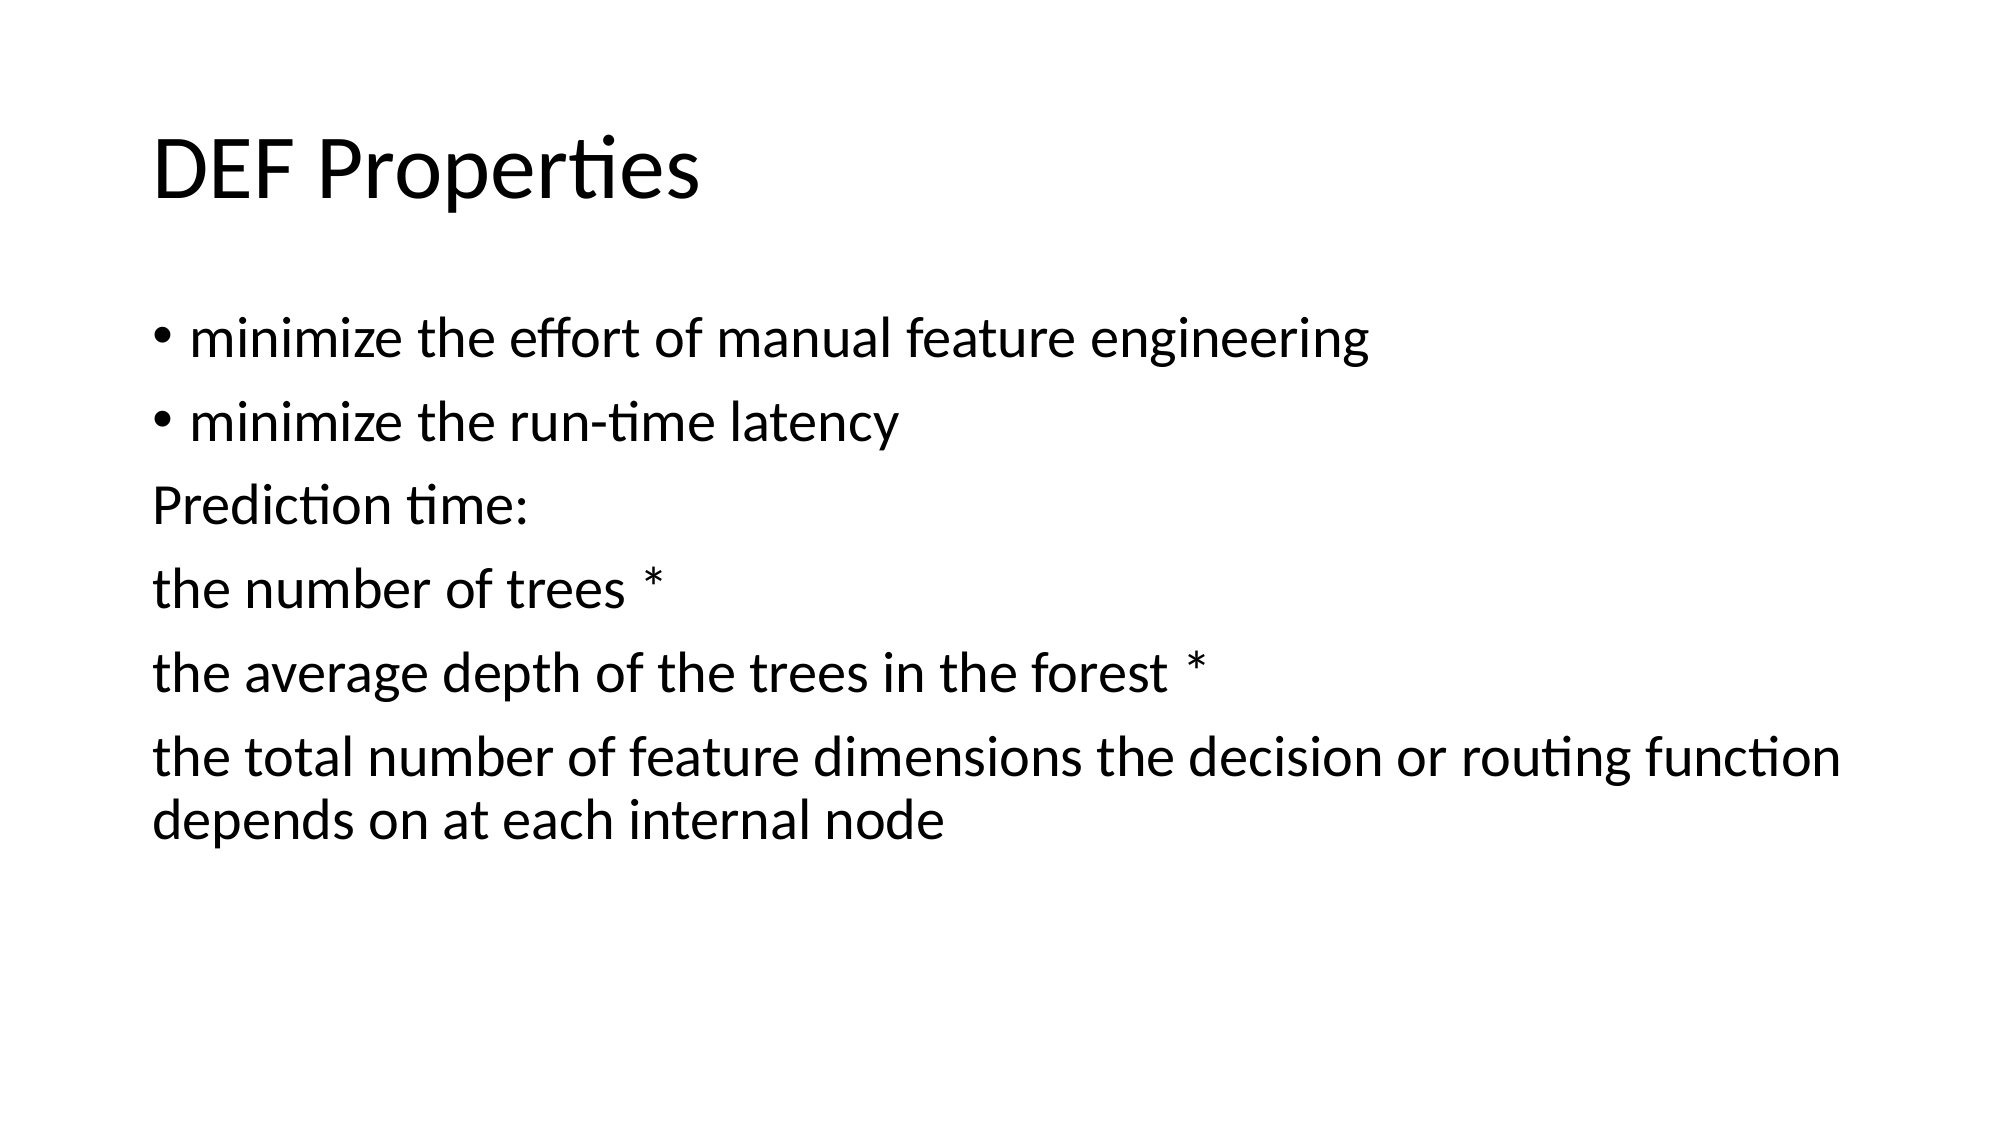

# DEF Properties
minimize the effort of manual feature engineering
minimize the run-time latency
Prediction time:
the number of trees *
the average depth of the trees in the forest *
the total number of feature dimensions the decision or routing function depends on at each internal node